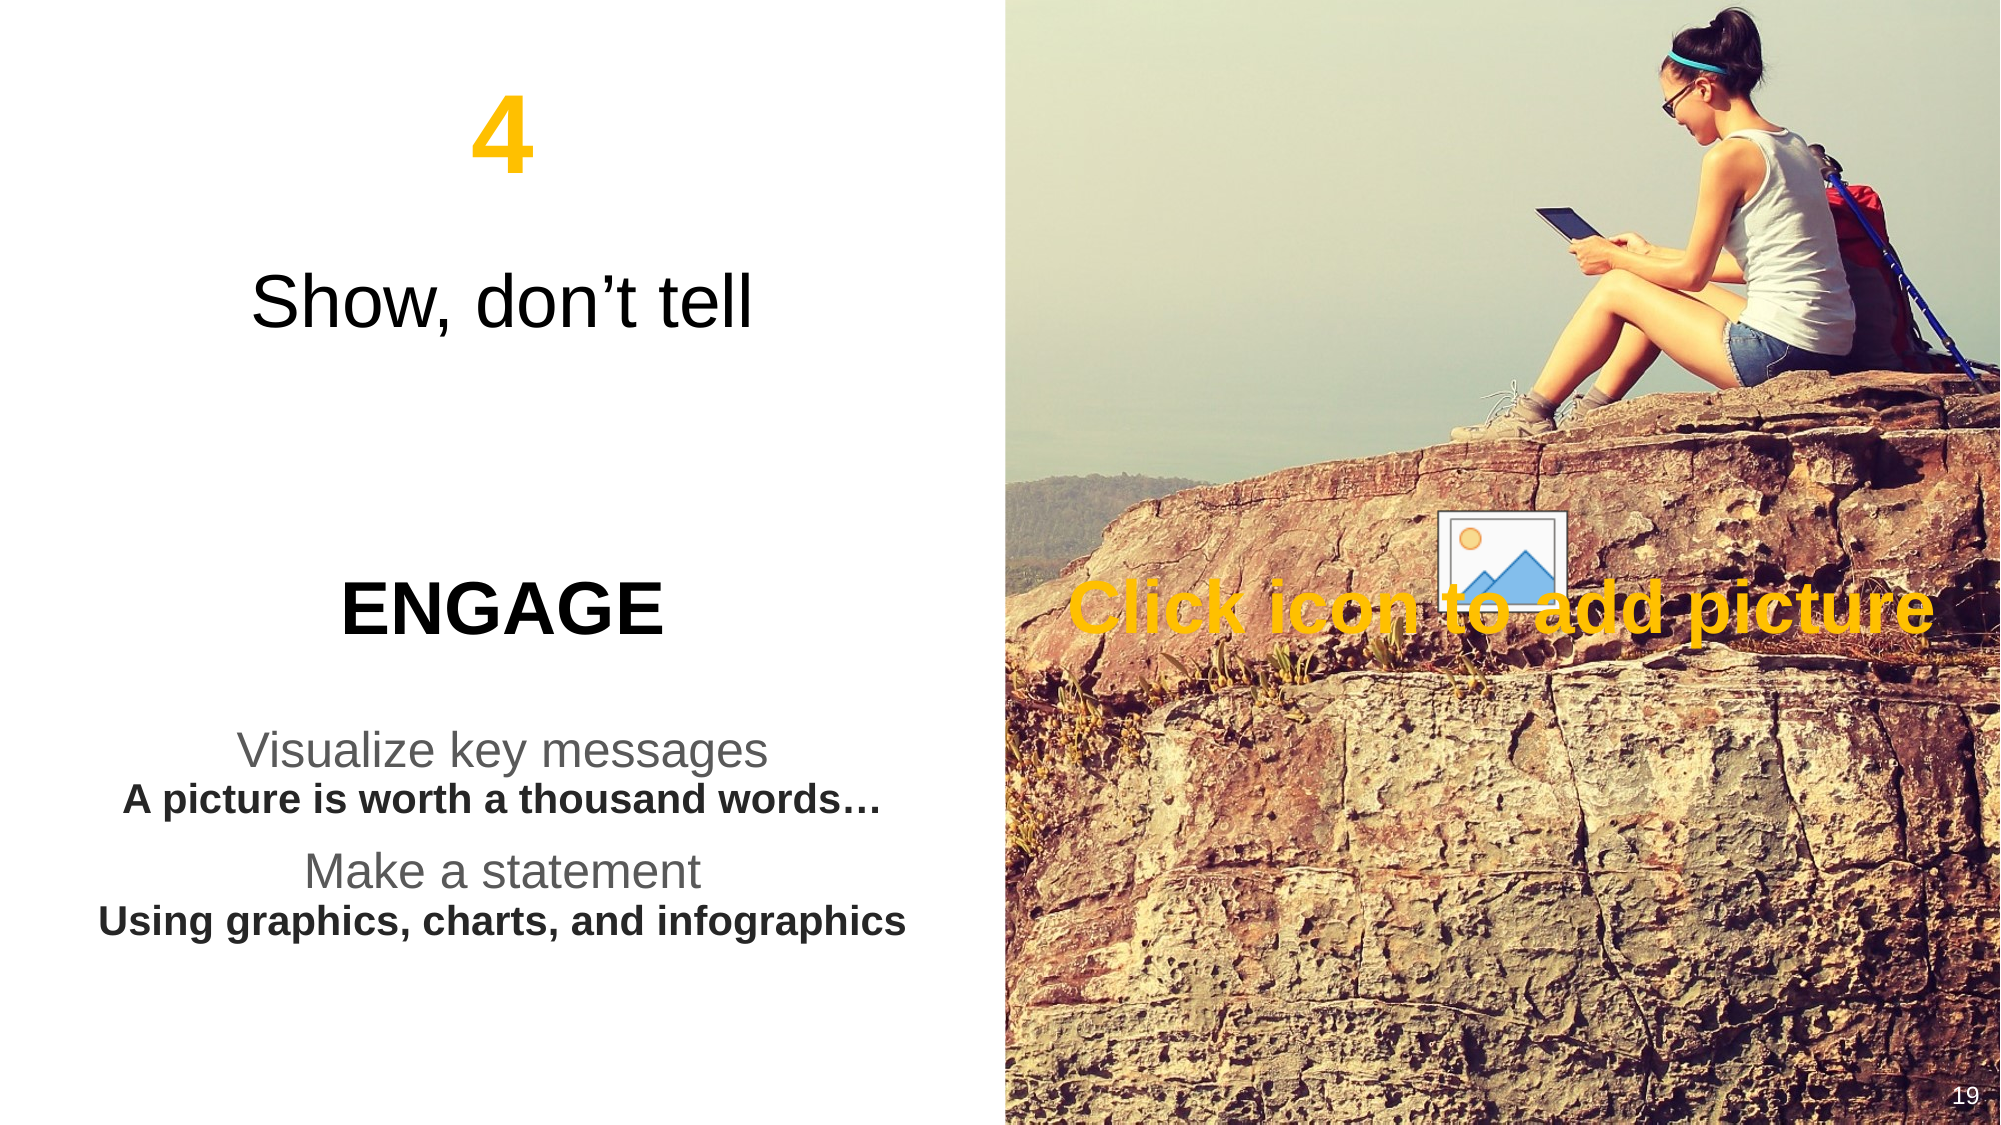

4
Show, don’t tell
ENGAGE
Visualize key messages
A picture is worth a thousand words…
Make a statement
Using graphics, charts, and infographics

19